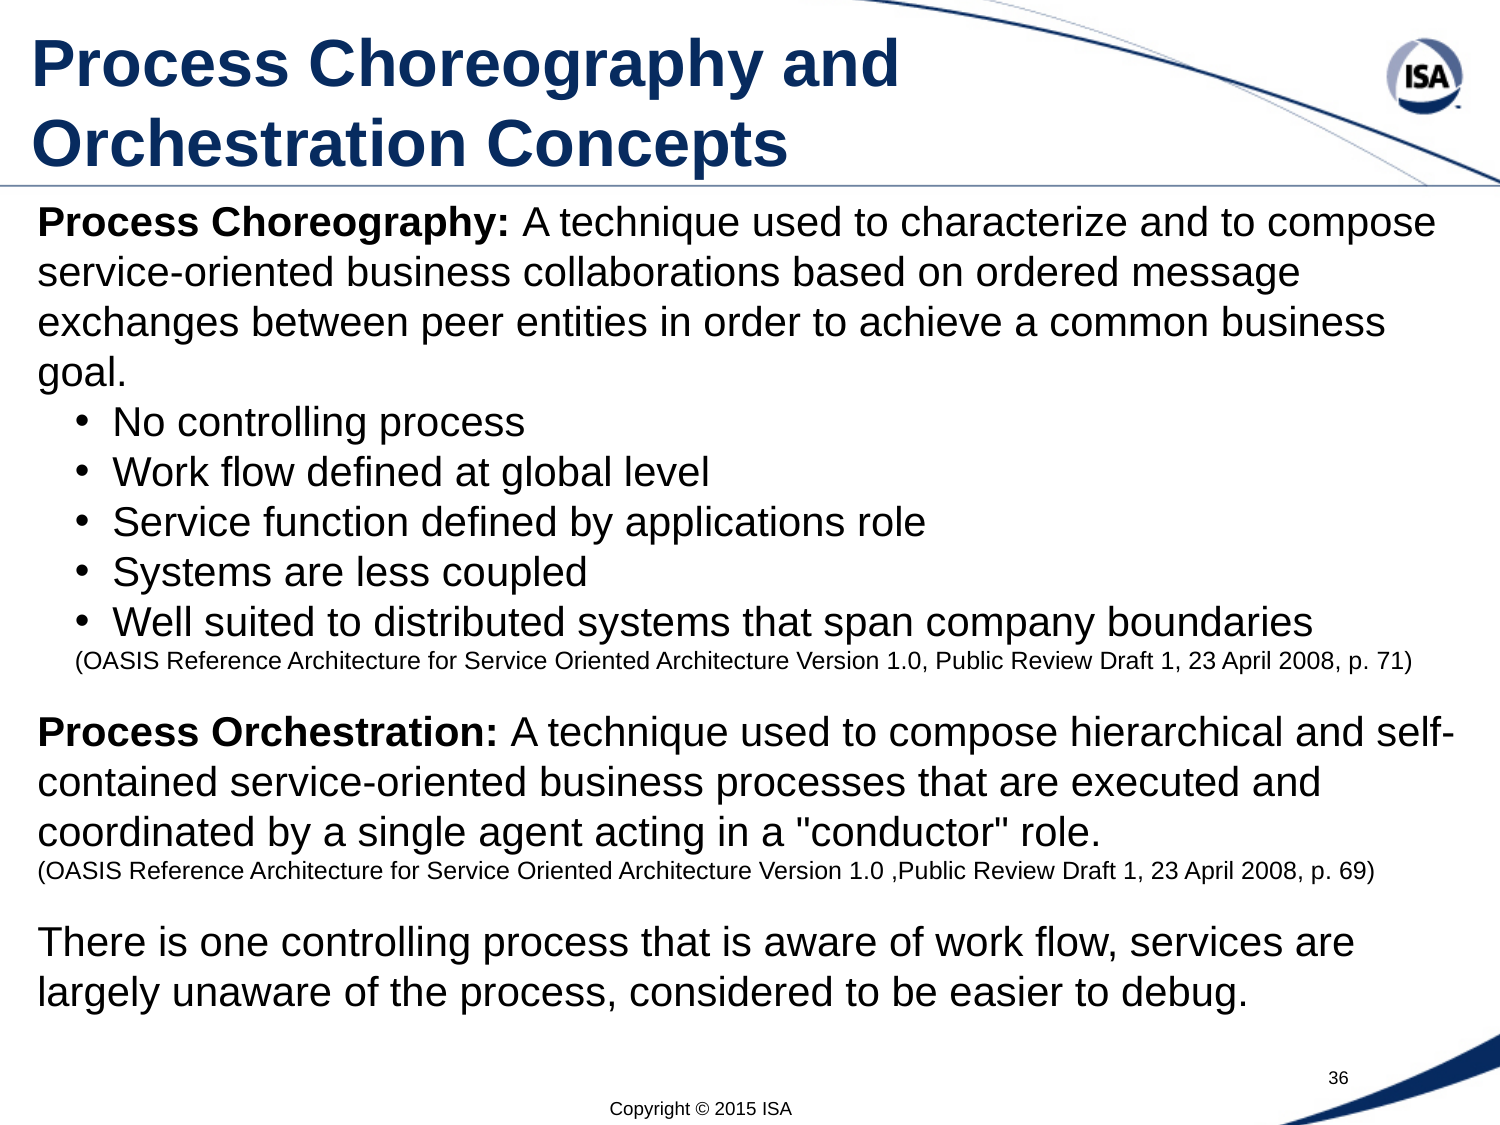

# Process Choreography and Orchestration Concepts
Process Choreography: A technique used to characterize and to compose service-oriented business collaborations based on ordered message exchanges between peer entities in order to achieve a common business goal.
No controlling process
Work flow defined at global level
Service function defined by applications role
Systems are less coupled
Well suited to distributed systems that span company boundaries
(OASIS Reference Architecture for Service Oriented Architecture Version 1.0, Public Review Draft 1, 23 April 2008, p. 71)

Process Orchestration: A technique used to compose hierarchical and self-contained service-oriented business processes that are executed and coordinated by a single agent acting in a "conductor" role.
(OASIS Reference Architecture for Service Oriented Architecture Version 1.0 ,Public Review Draft 1, 23 April 2008, p. 69)

There is one controlling process that is aware of work flow, services are largely unaware of the process, considered to be easier to debug.
Copyright © 2015 ISA